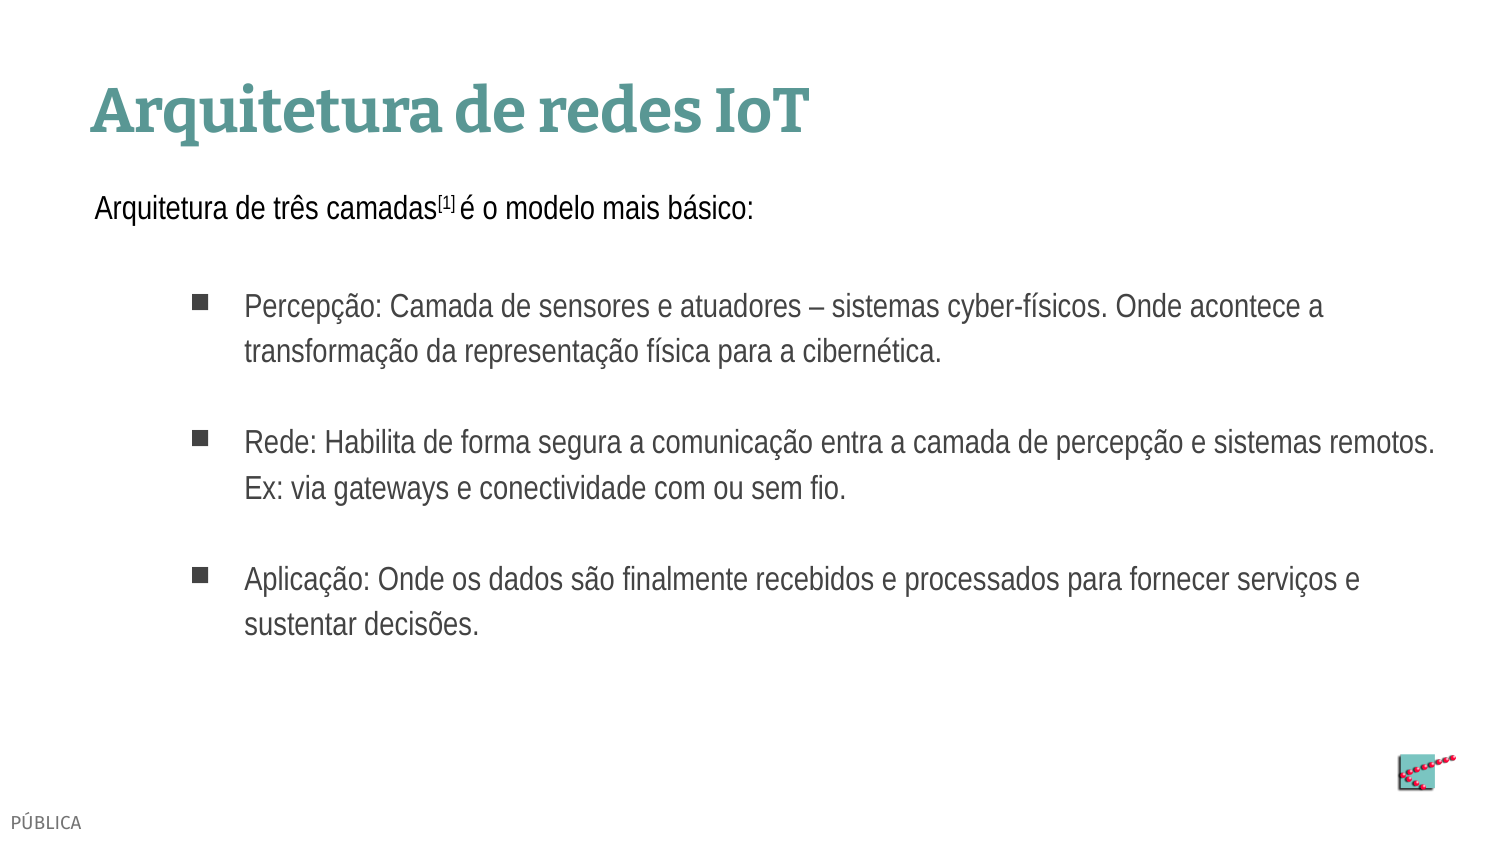

# Arquitetura de redes IoT
Arquitetura de três camadas[1] é o modelo mais básico:

Percepção: Camada de sensores e atuadores – sistemas cyber-físicos. Onde acontece a transformação da representação física para a cibernética.

Rede: Habilita de forma segura a comunicação entra a camada de percepção e sistemas remotos. Ex: via gateways e conectividade com ou sem fio.

Aplicação: Onde os dados são finalmente recebidos e processados para fornecer serviços e sustentar decisões.